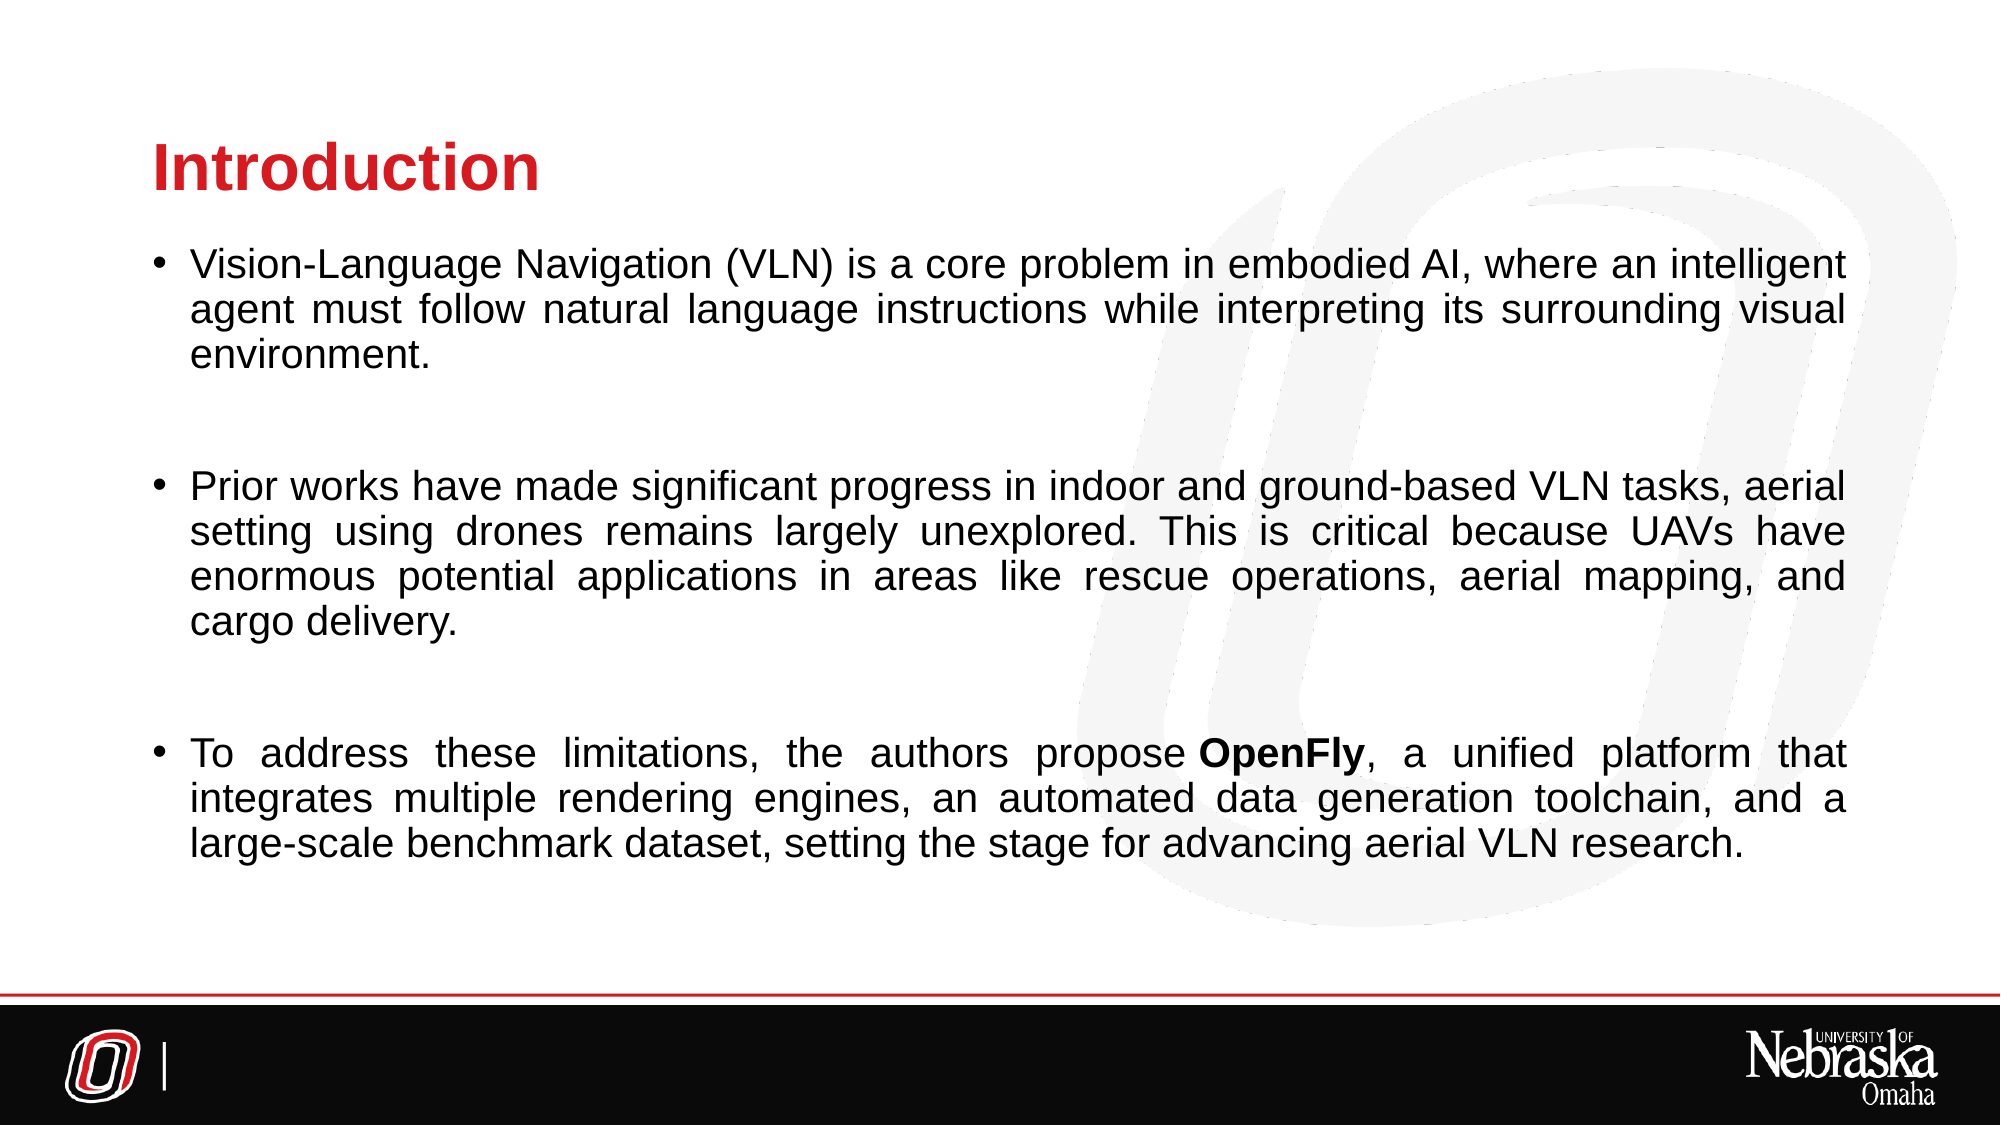

# Introduction
Vision-Language Navigation (VLN) is a core problem in embodied AI, where an intelligent agent must follow natural language instructions while interpreting its surrounding visual environment.

Prior works have made significant progress in indoor and ground-based VLN tasks, aerial setting using drones remains largely unexplored. This is critical because UAVs have enormous potential applications in areas like rescue operations, aerial mapping, and cargo delivery.

To address these limitations, the authors propose OpenFly, a unified platform that integrates multiple rendering engines, an automated data generation toolchain, and a large-scale benchmark dataset, setting the stage for advancing aerial VLN research.